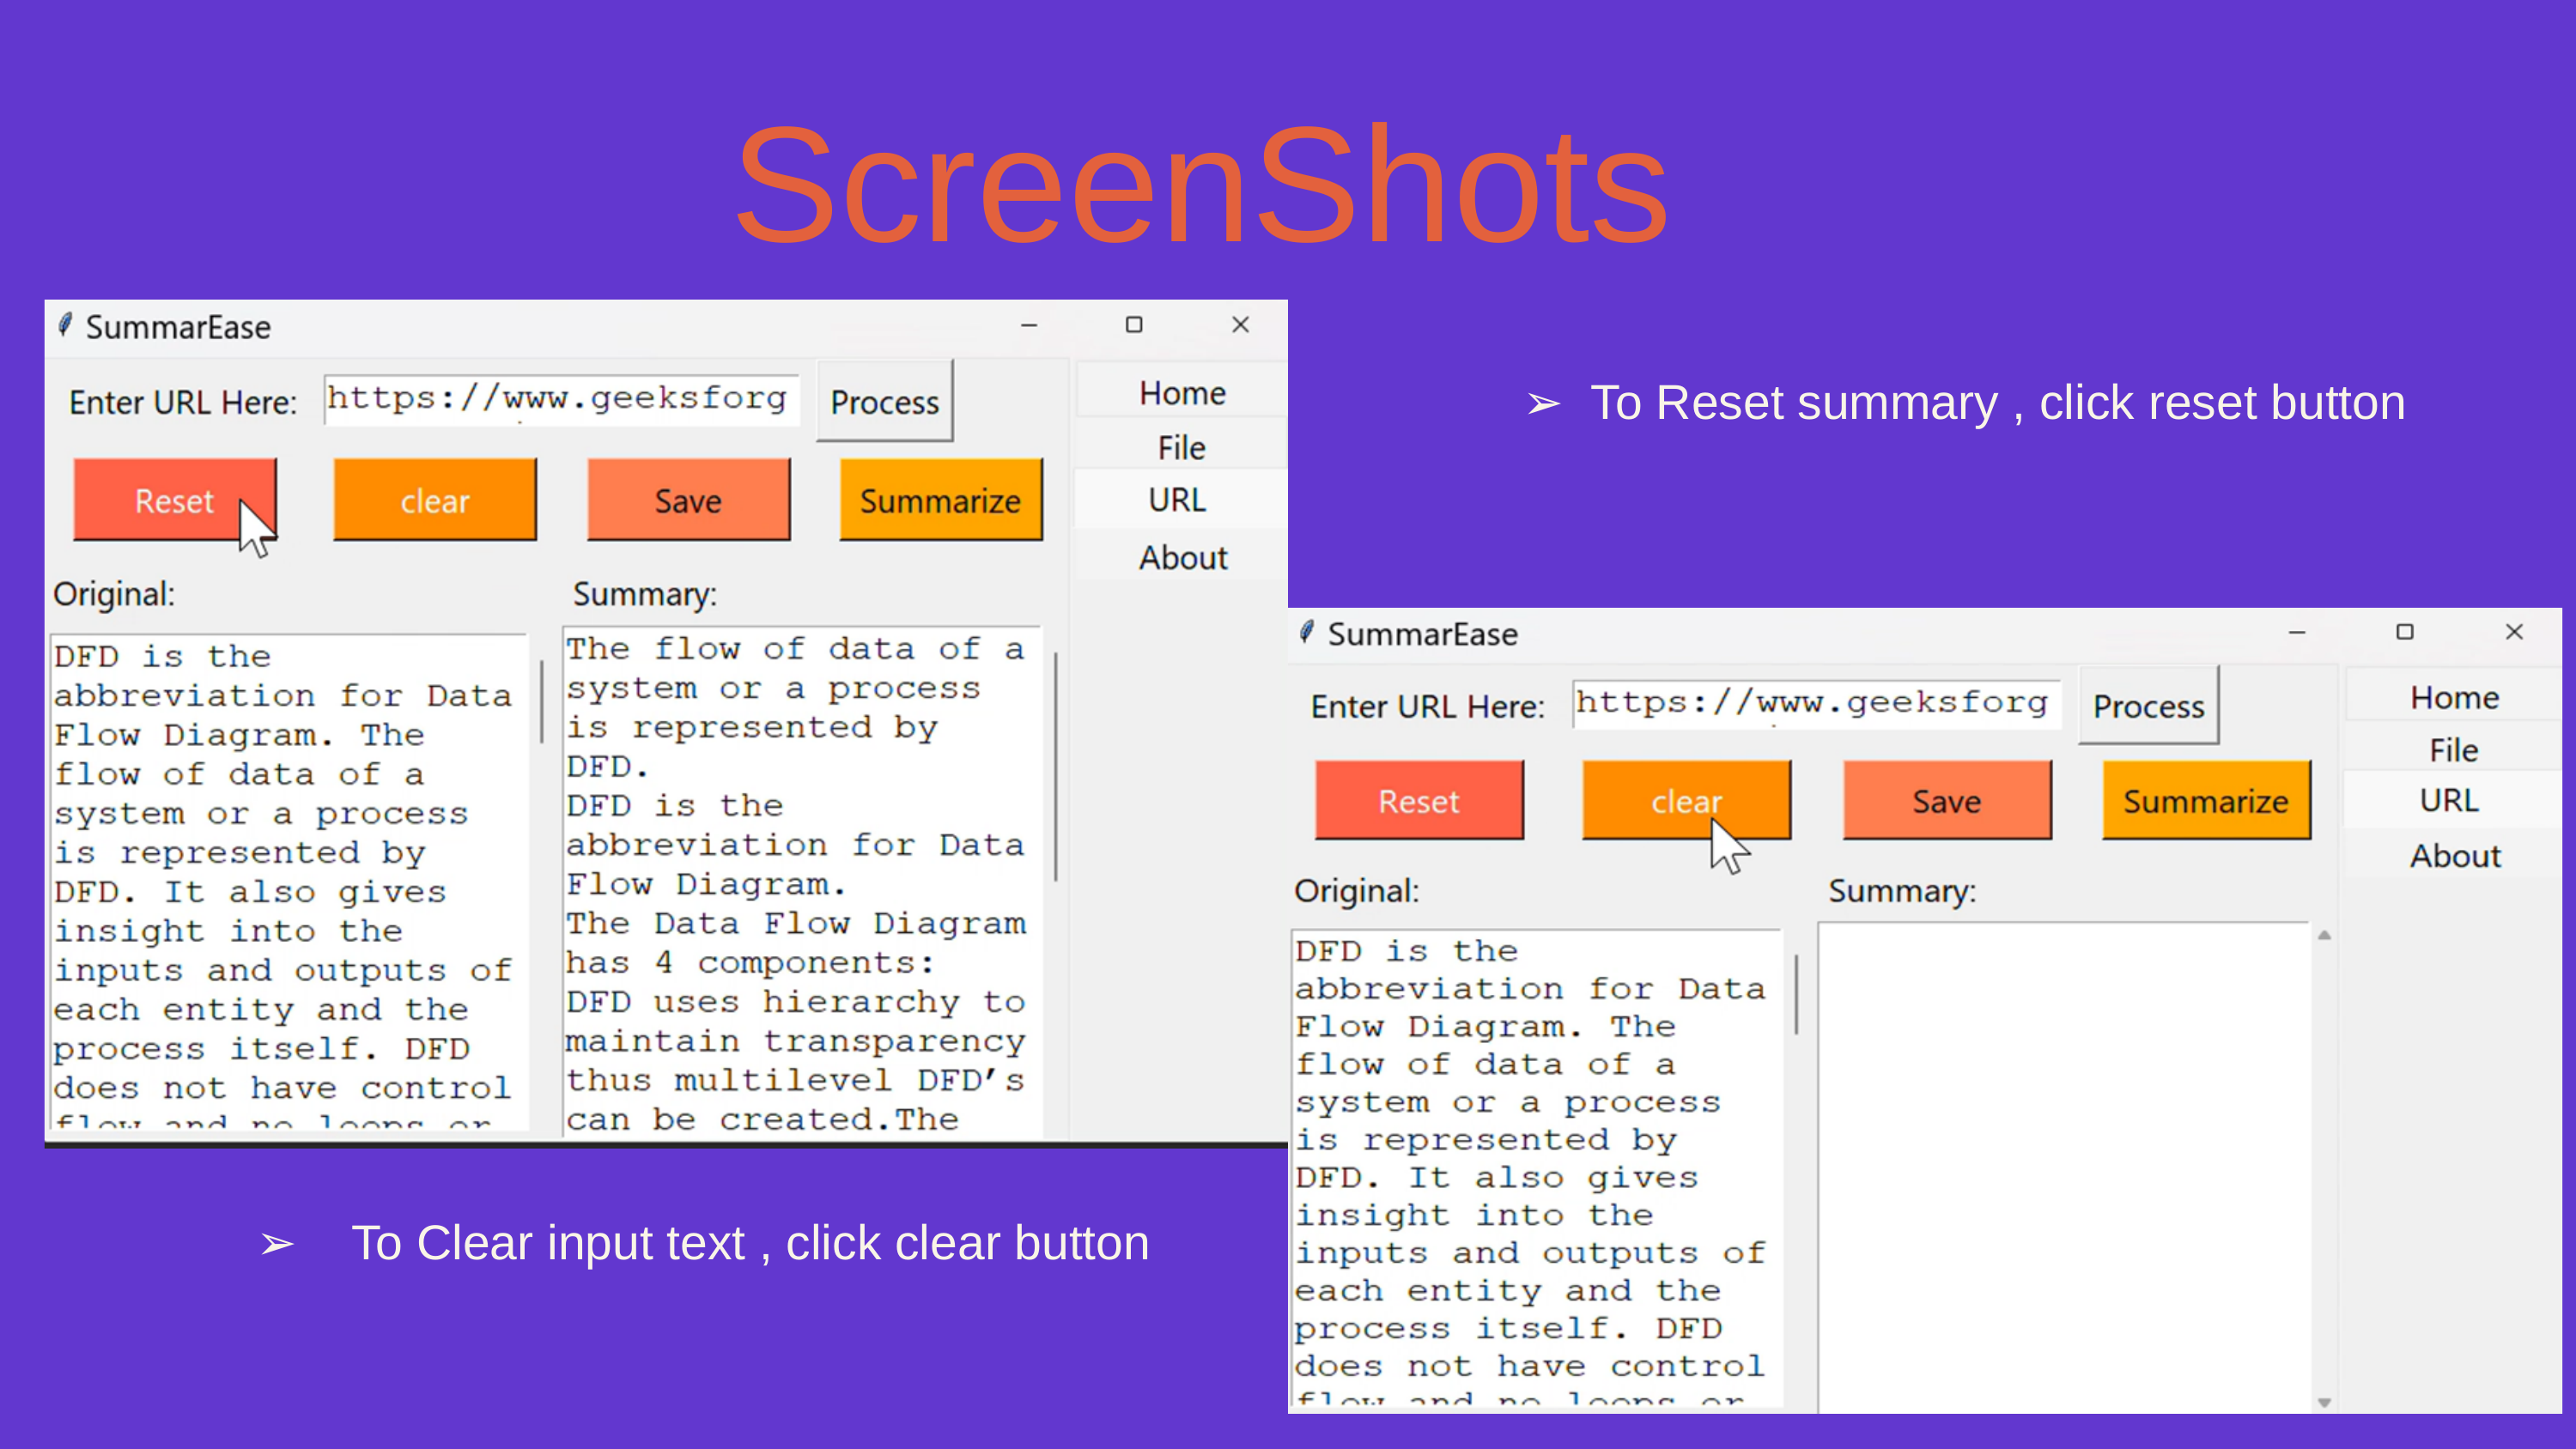

ScreenShots

➢  To Reset summary , click reset button

➢    To Clear input text , click clear button